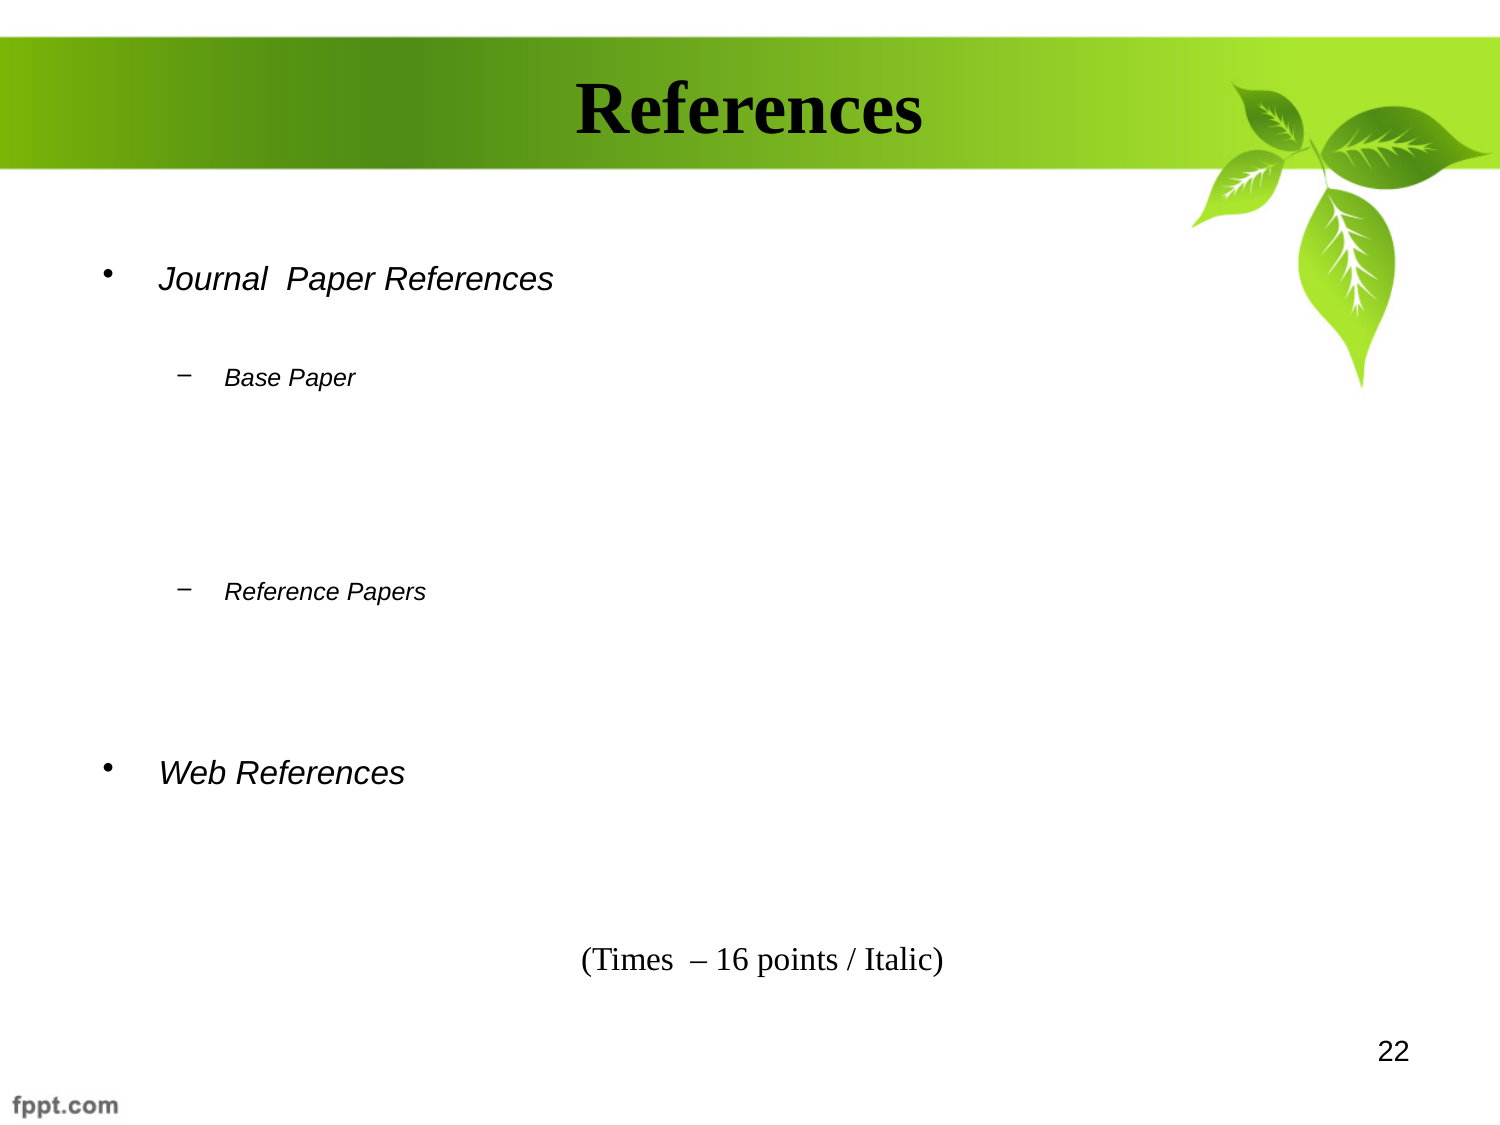

# References
Journal  Paper References

Base Paper

Reference Papers

Web References

(Times  – 16 points / Italic)
22